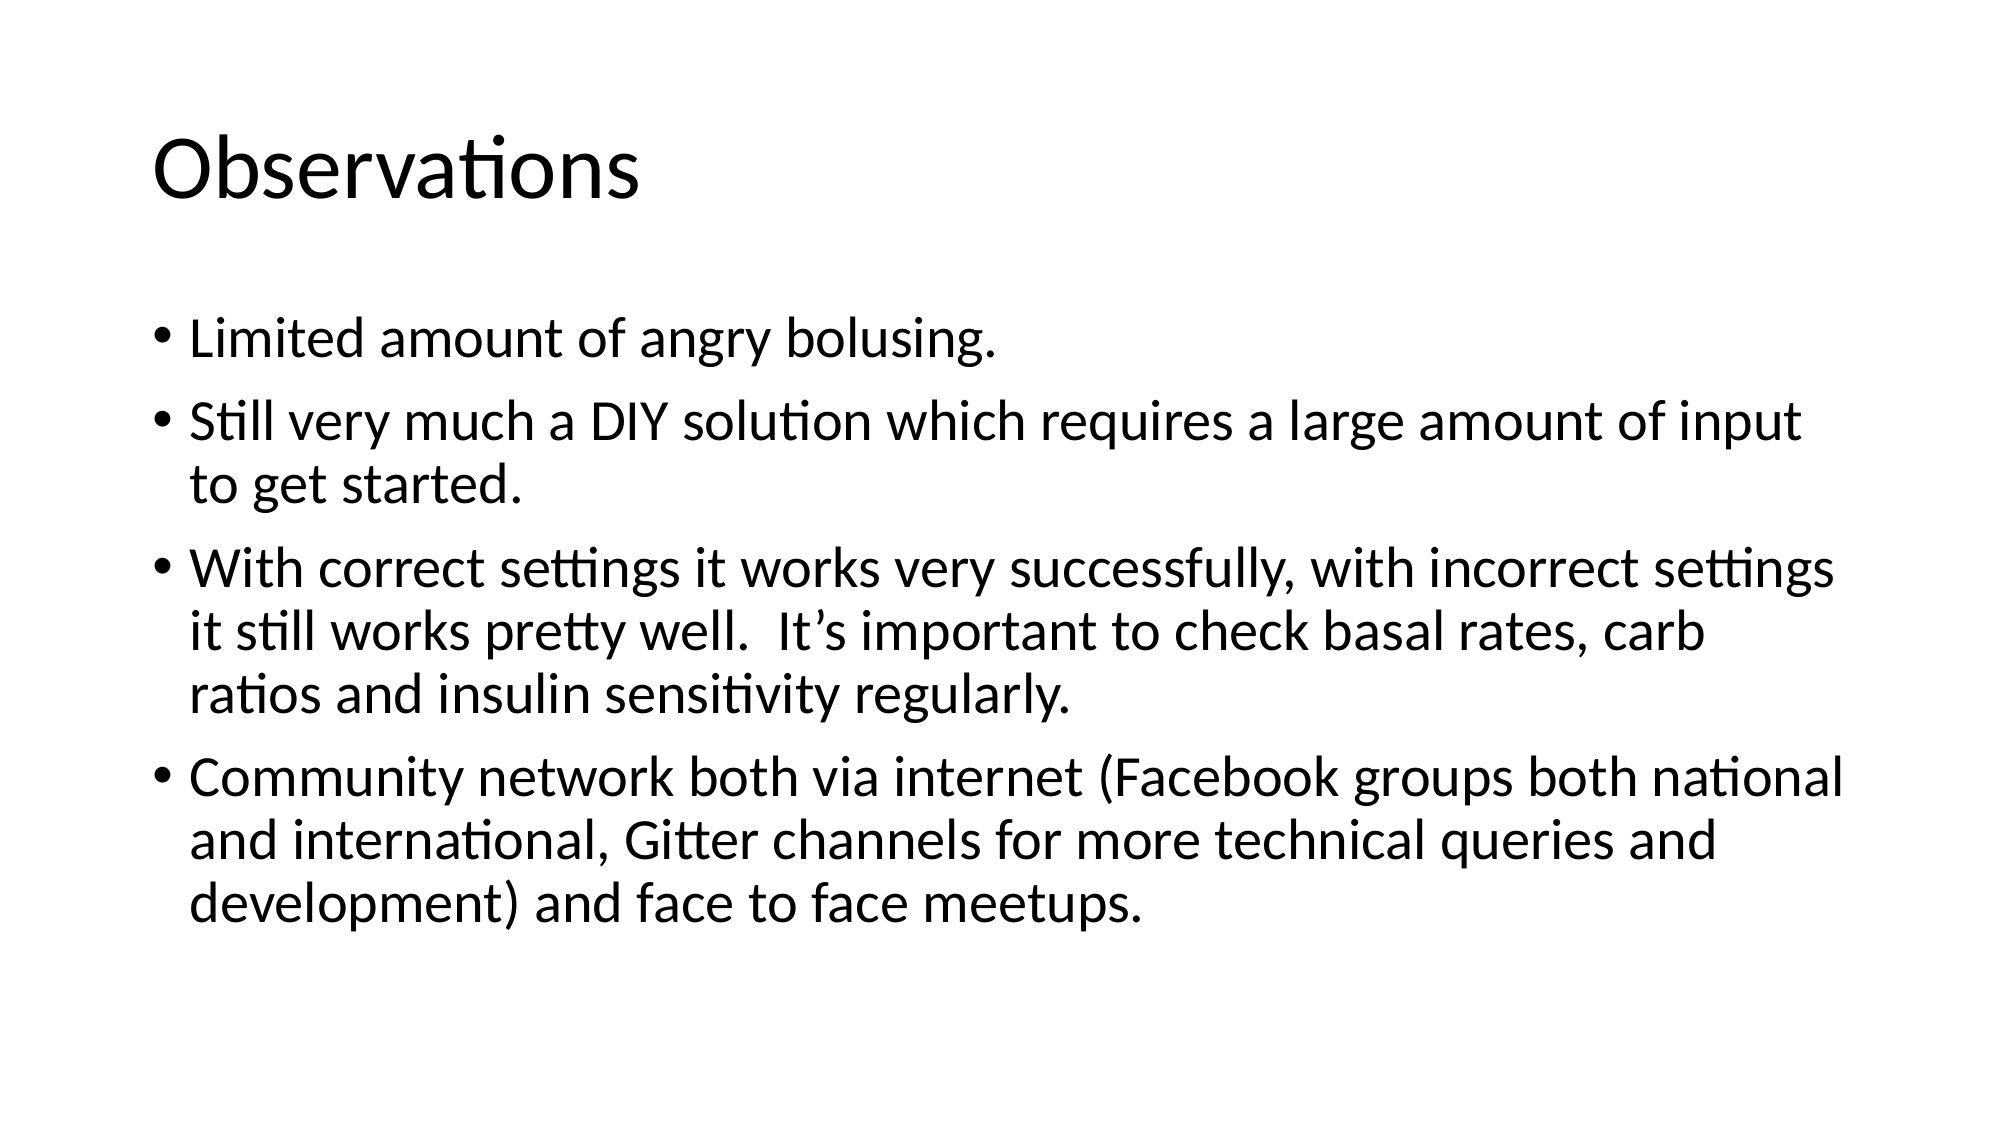

# Observations
Limited amount of angry bolusing.
Still very much a DIY solution which requires a large amount of input to get started.
With correct settings it works very successfully, with incorrect settings it still works pretty well.  It’s important to check basal rates, carb ratios and insulin sensitivity regularly.
Community network both via internet (Facebook groups both national and international, Gitter channels for more technical queries and development) and face to face meetups.